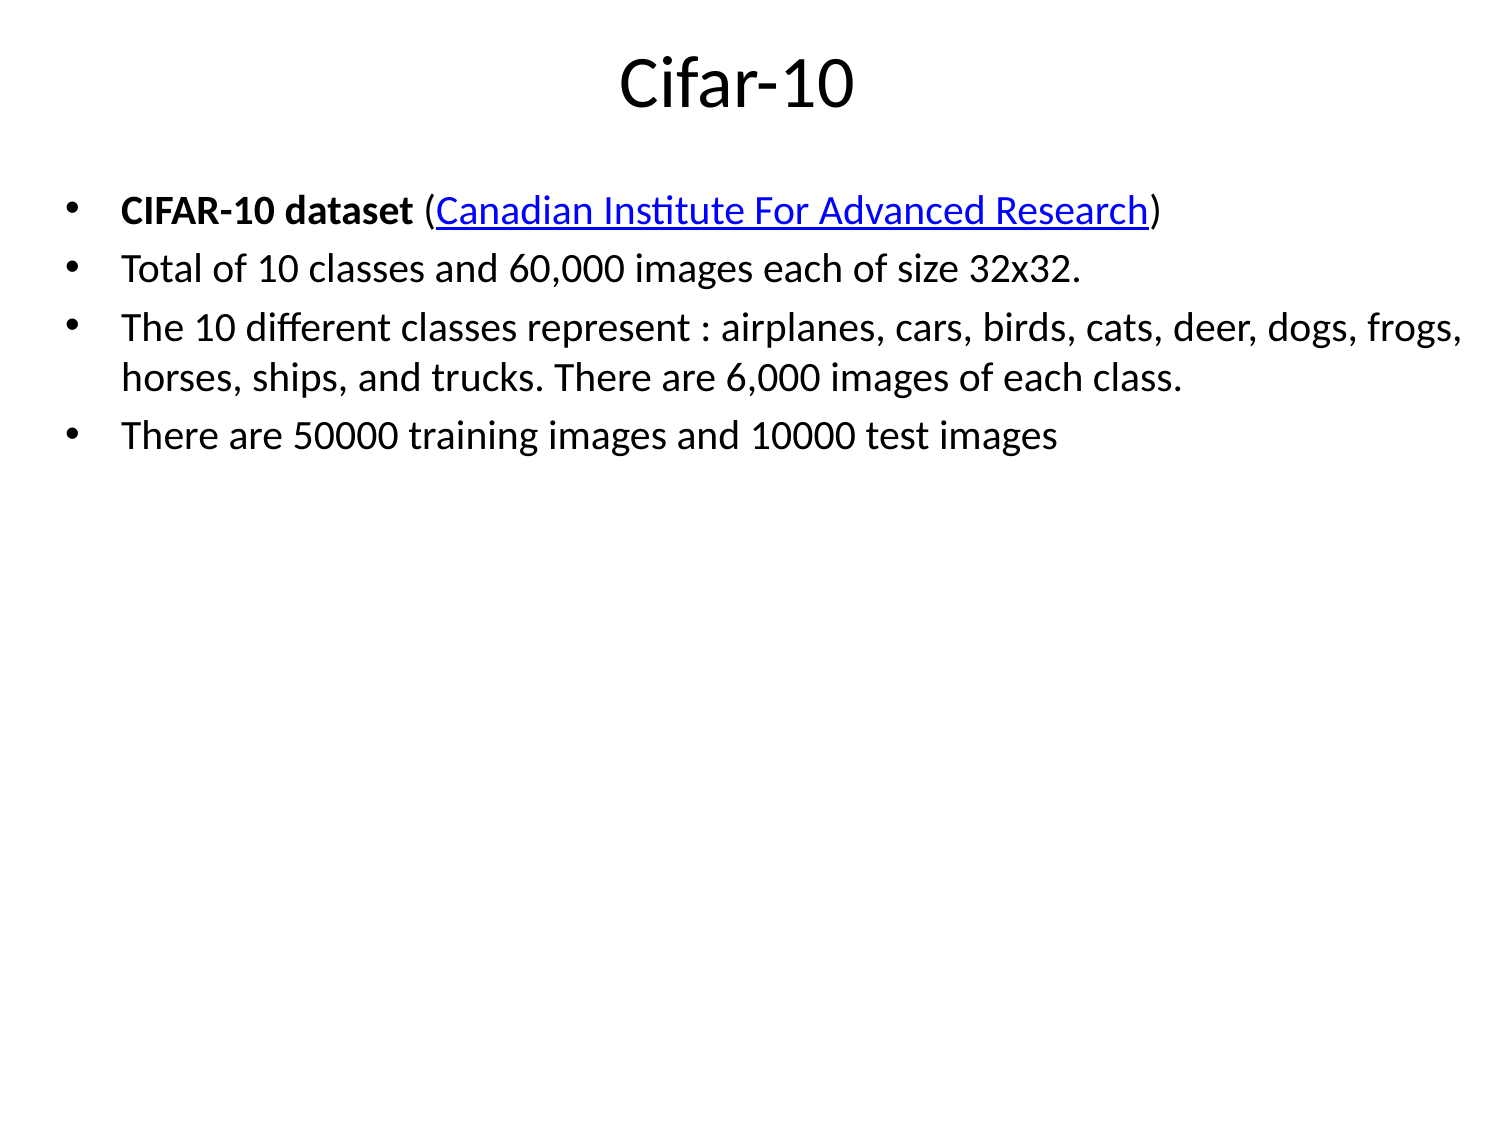

# Cifar-10
CIFAR-10 dataset (Canadian Institute For Advanced Research)
Total of 10 classes and 60,000 images each of size 32x32.
The 10 different classes represent : airplanes, cars, birds, cats, deer, dogs, frogs, horses, ships, and trucks. There are 6,000 images of each class.
There are 50000 training images and 10000 test images